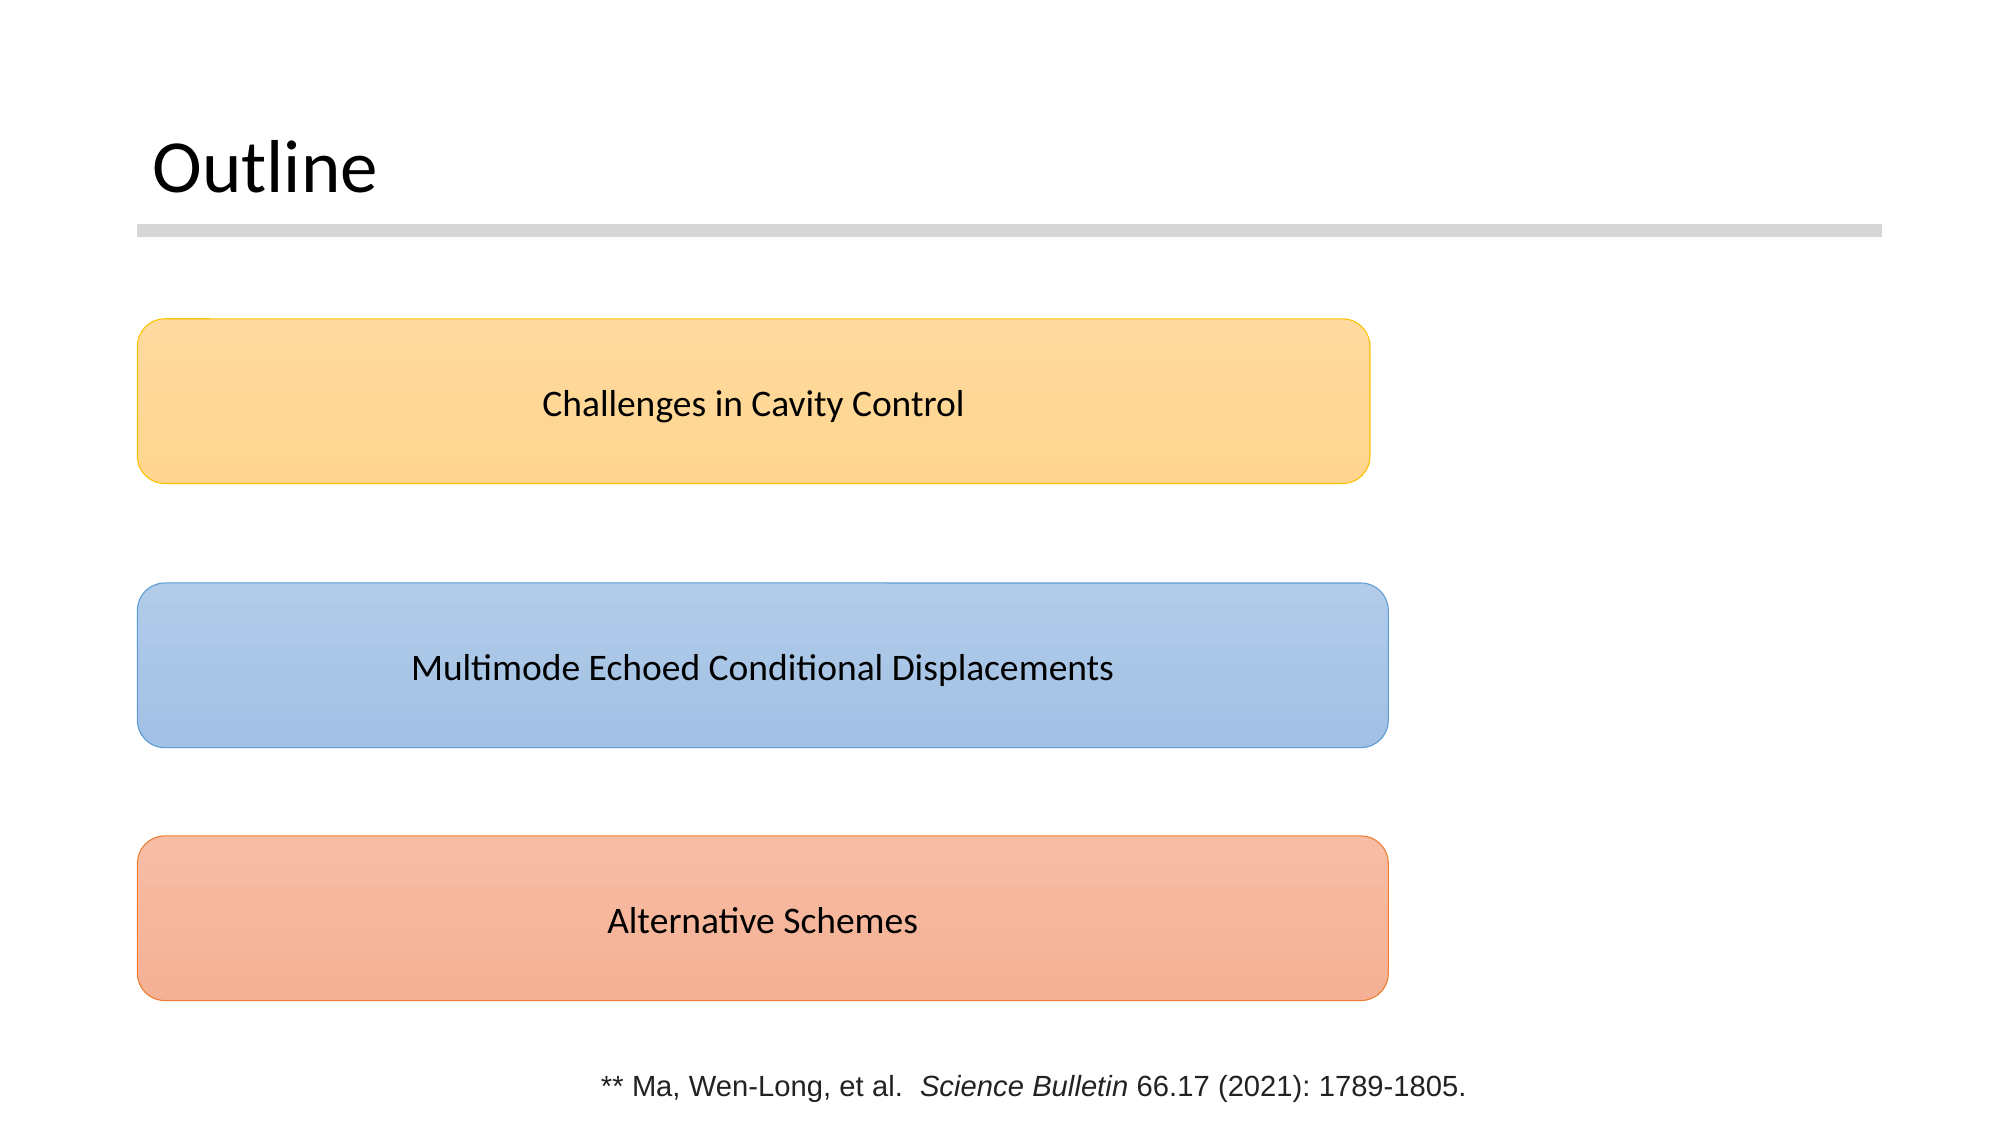

# Outline
Challenges in Cavity Control
Multimode Echoed Conditional Displacements
Alternative Schemes
** Ma, Wen-Long, et al.  Science Bulletin 66.17 (2021): 1789-1805.